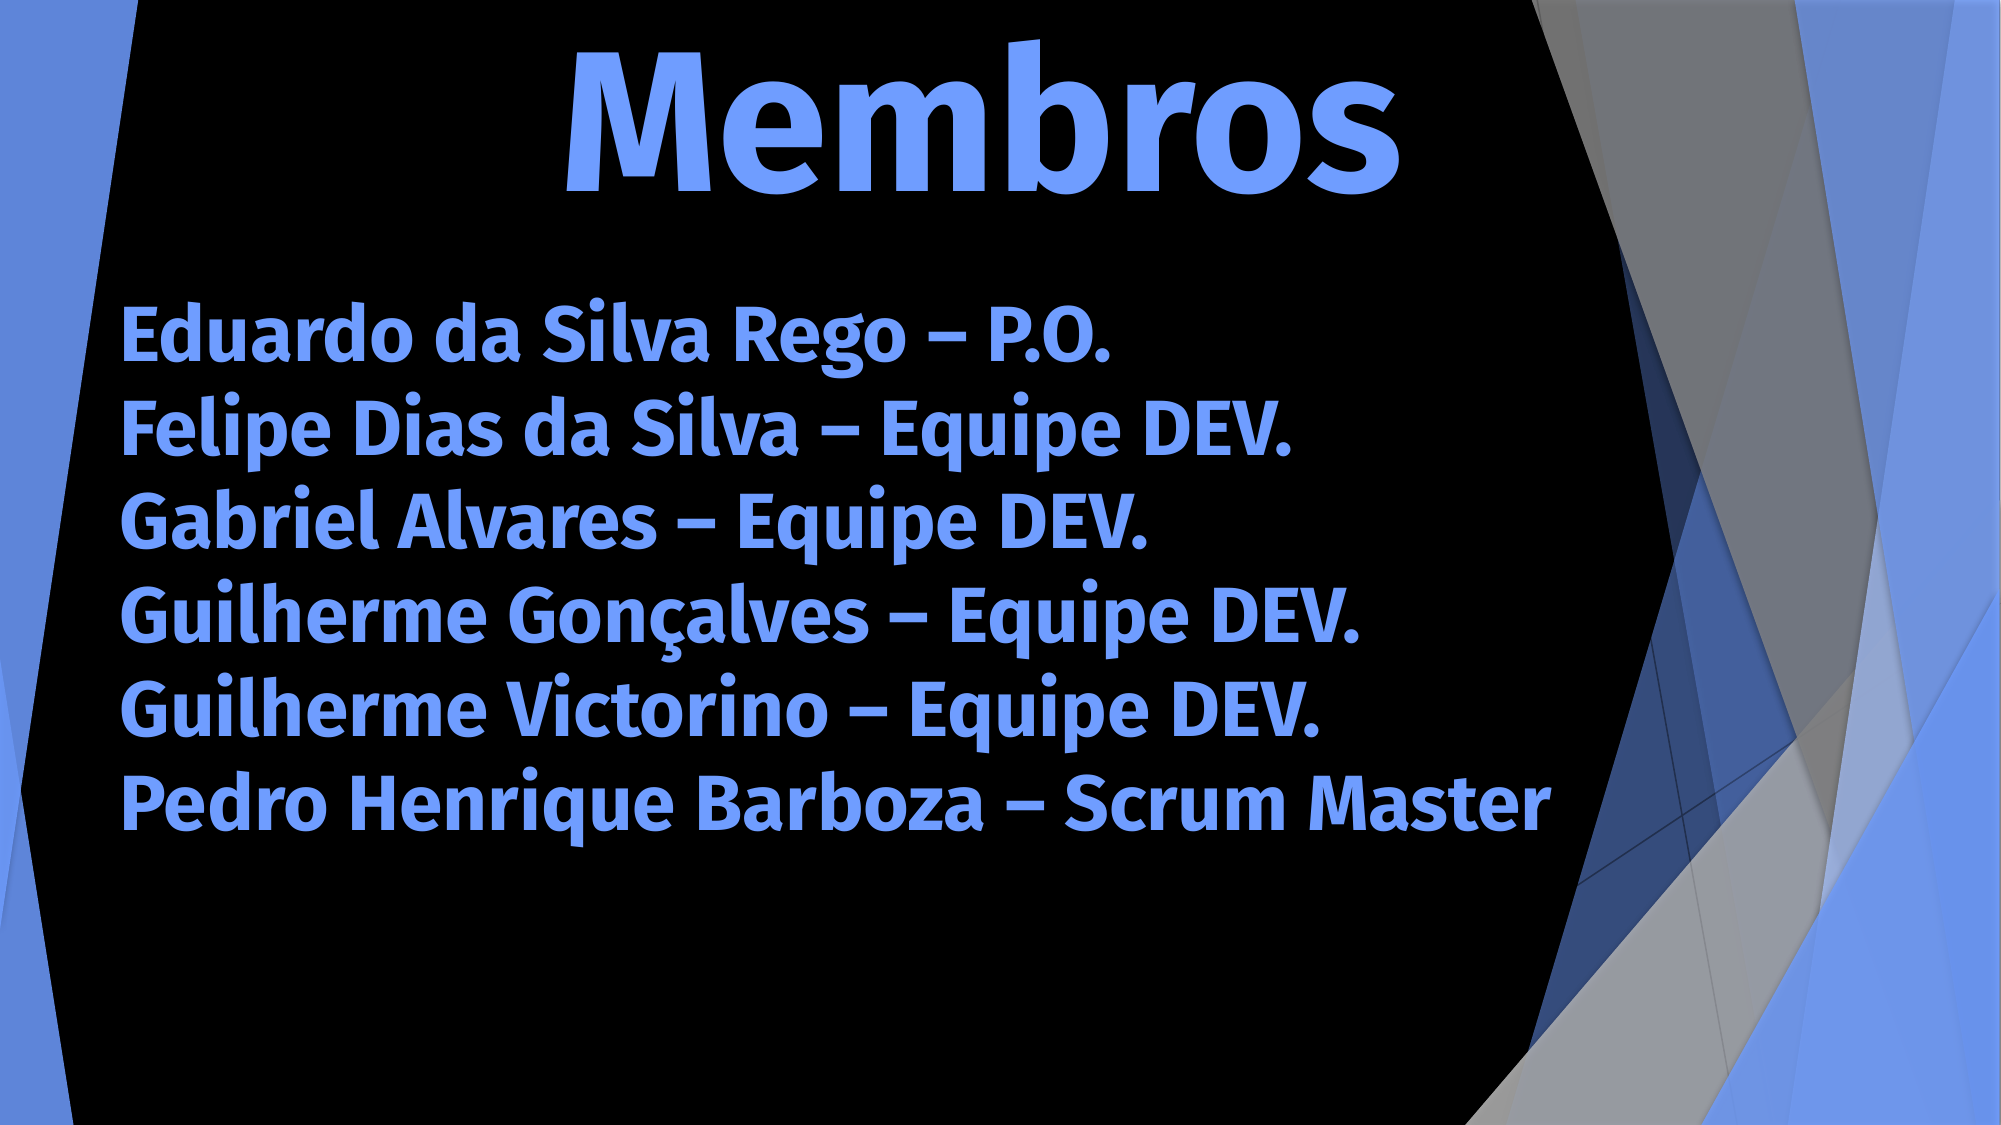

Membros
# Eduardo da Silva Rego – P.O. Felipe Dias da Silva – Equipe DEV. Gabriel Alvares – Equipe DEV. Guilherme Gonçalves – Equipe DEV. Guilherme Victorino – Equipe DEV. Pedro Henrique Barboza – Scrum Master